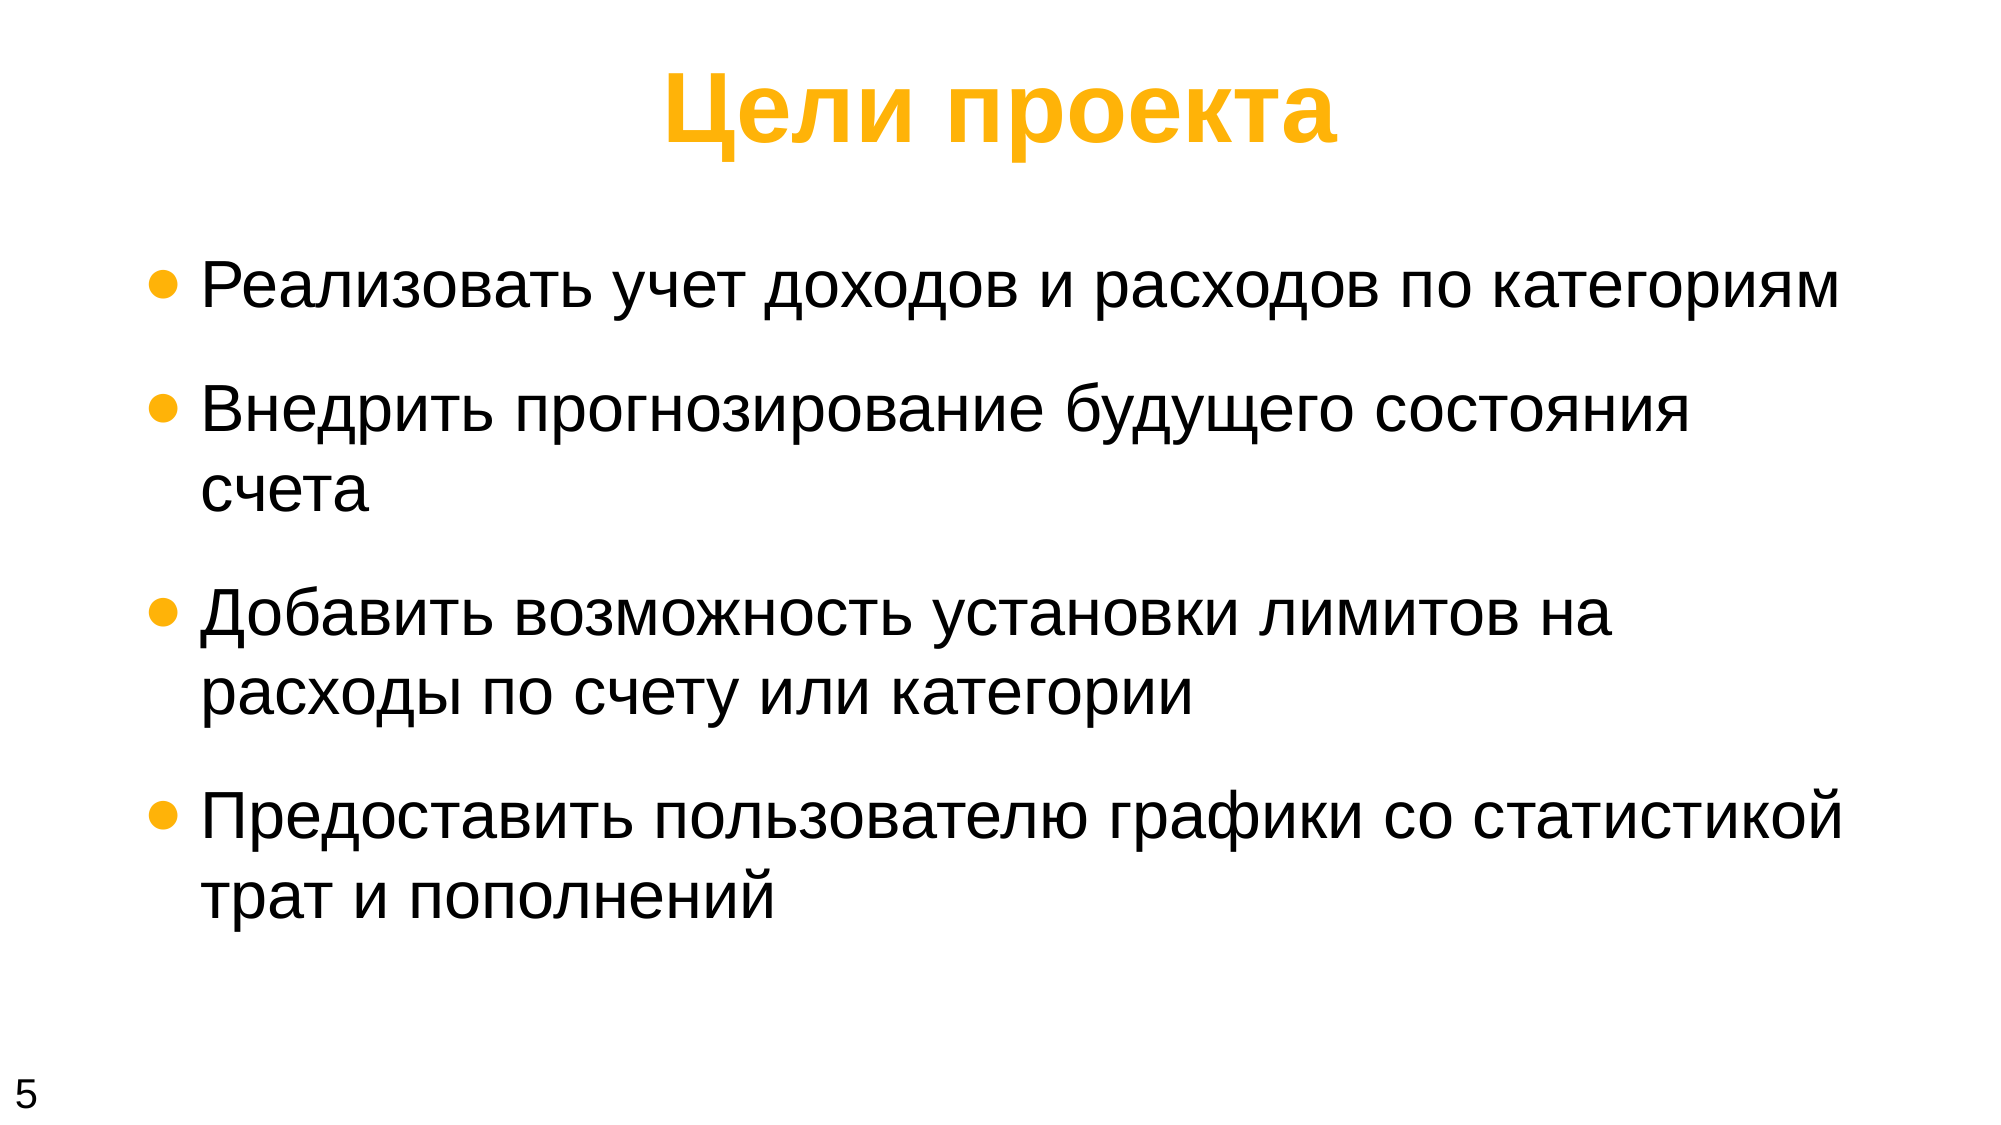

# Цели проекта

Реализовать учет доходов и расходов по категориям
Внедрить прогнозирование будущего состояния счета
Добавить возможность установки лимитов на расходы по счету или категории
Предоставить пользователю графики со статистикой трат и пополнений

5